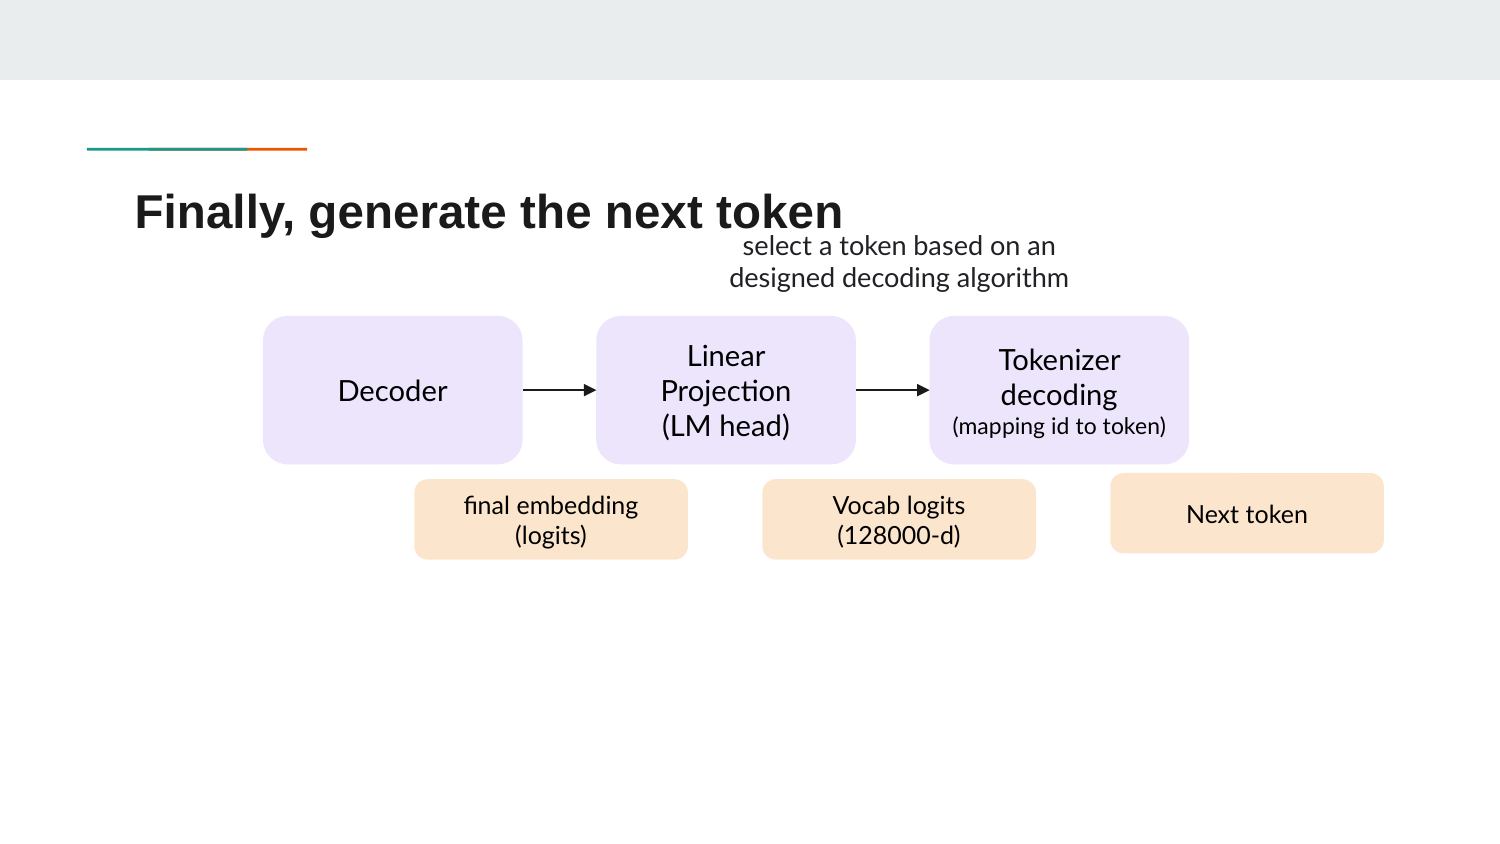

# Finally, generate the next token
select a token based on an designed decoding algorithm

Decoder
Linear Projection
(LM head)
Tokenizer decoding
(mapping id to token)
Next token
final embedding
(logits)
Vocab logits
(128000-d)